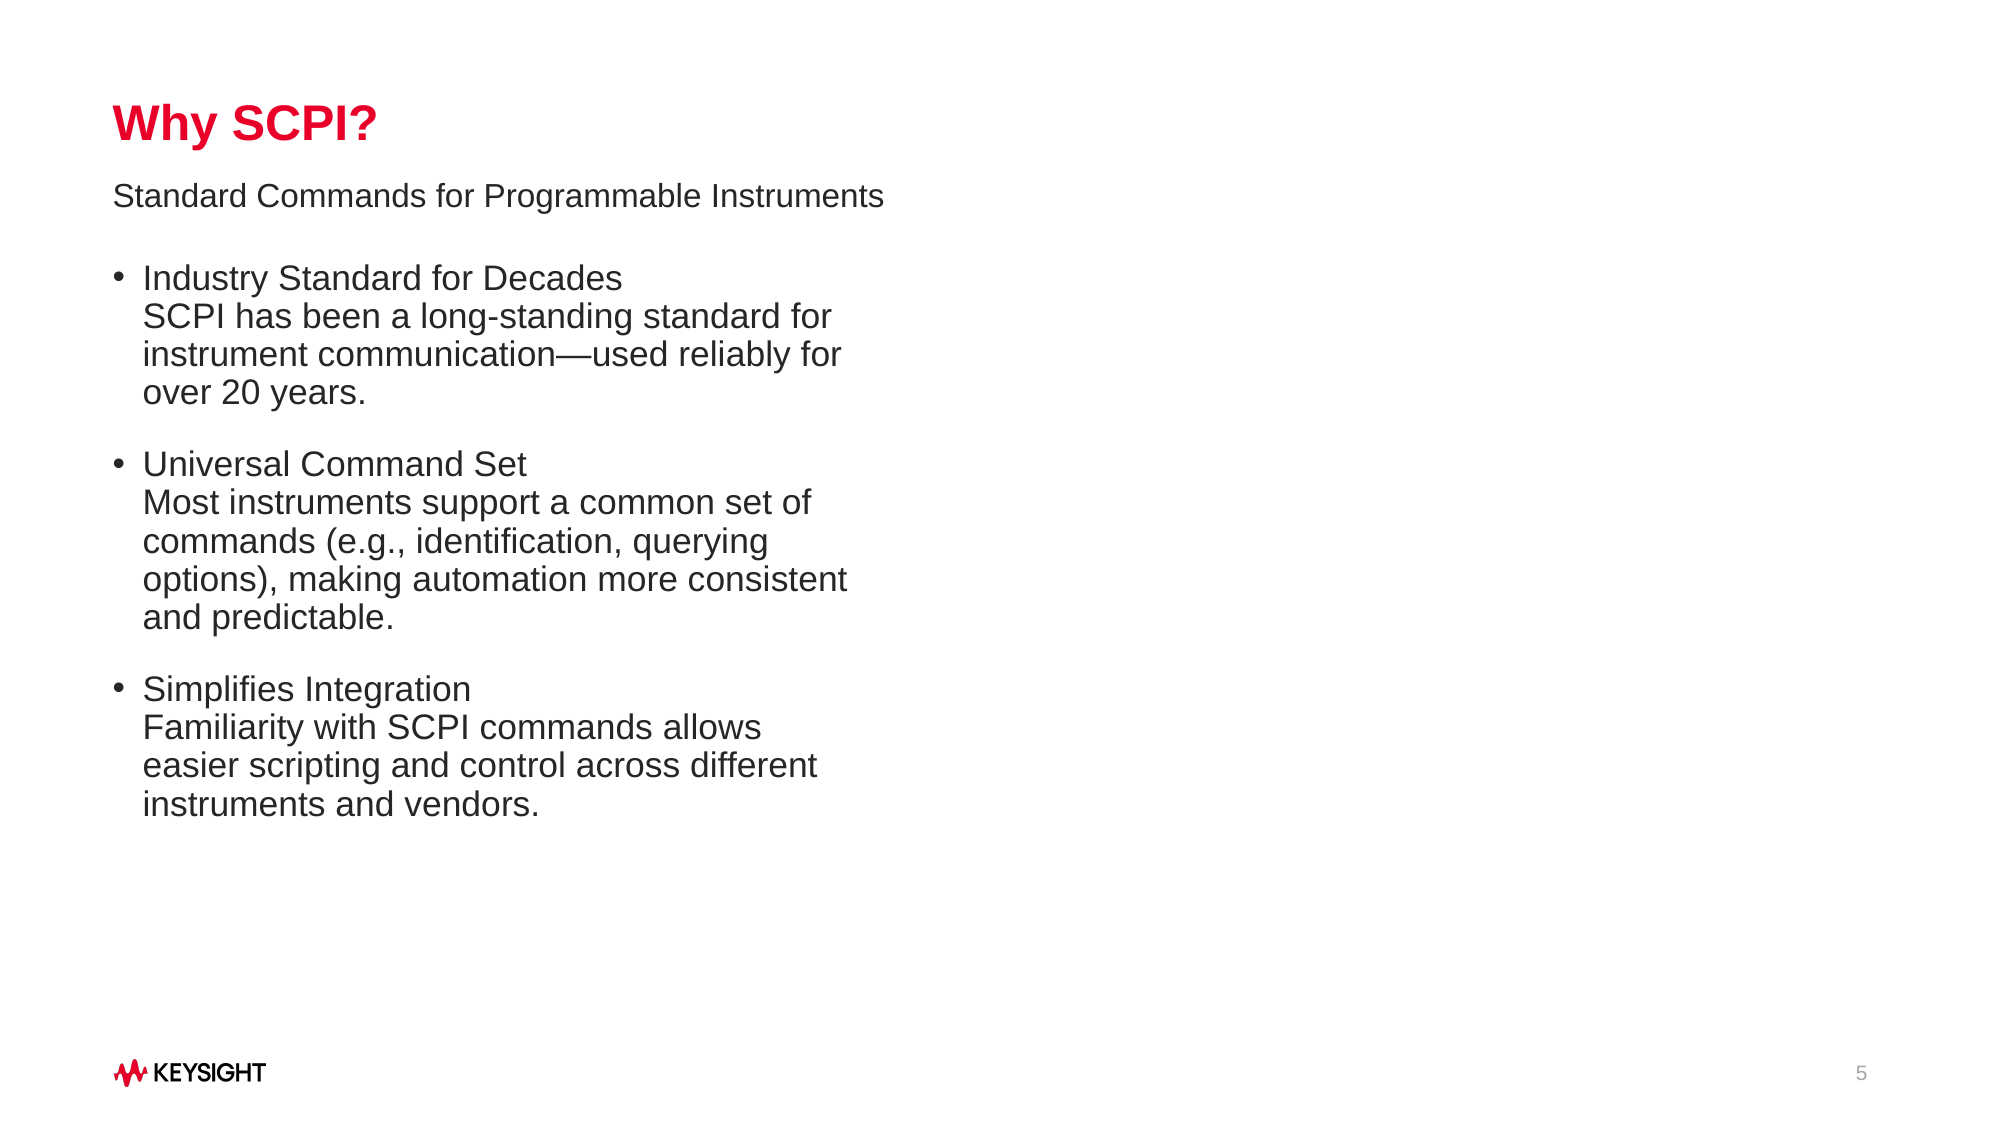

# Why SCPI?
Standard Commands for Programmable Instruments

Industry Standard for Decades
SCPI has been a long-standing standard for instrument communication—used reliably for over 20 years.
Universal Command Set
Most instruments support a common set of commands (e.g., identification, querying options), making automation more consistent and predictable.
Simplifies Integration
Familiarity with SCPI commands allows easier scripting and control across different instruments and vendors.